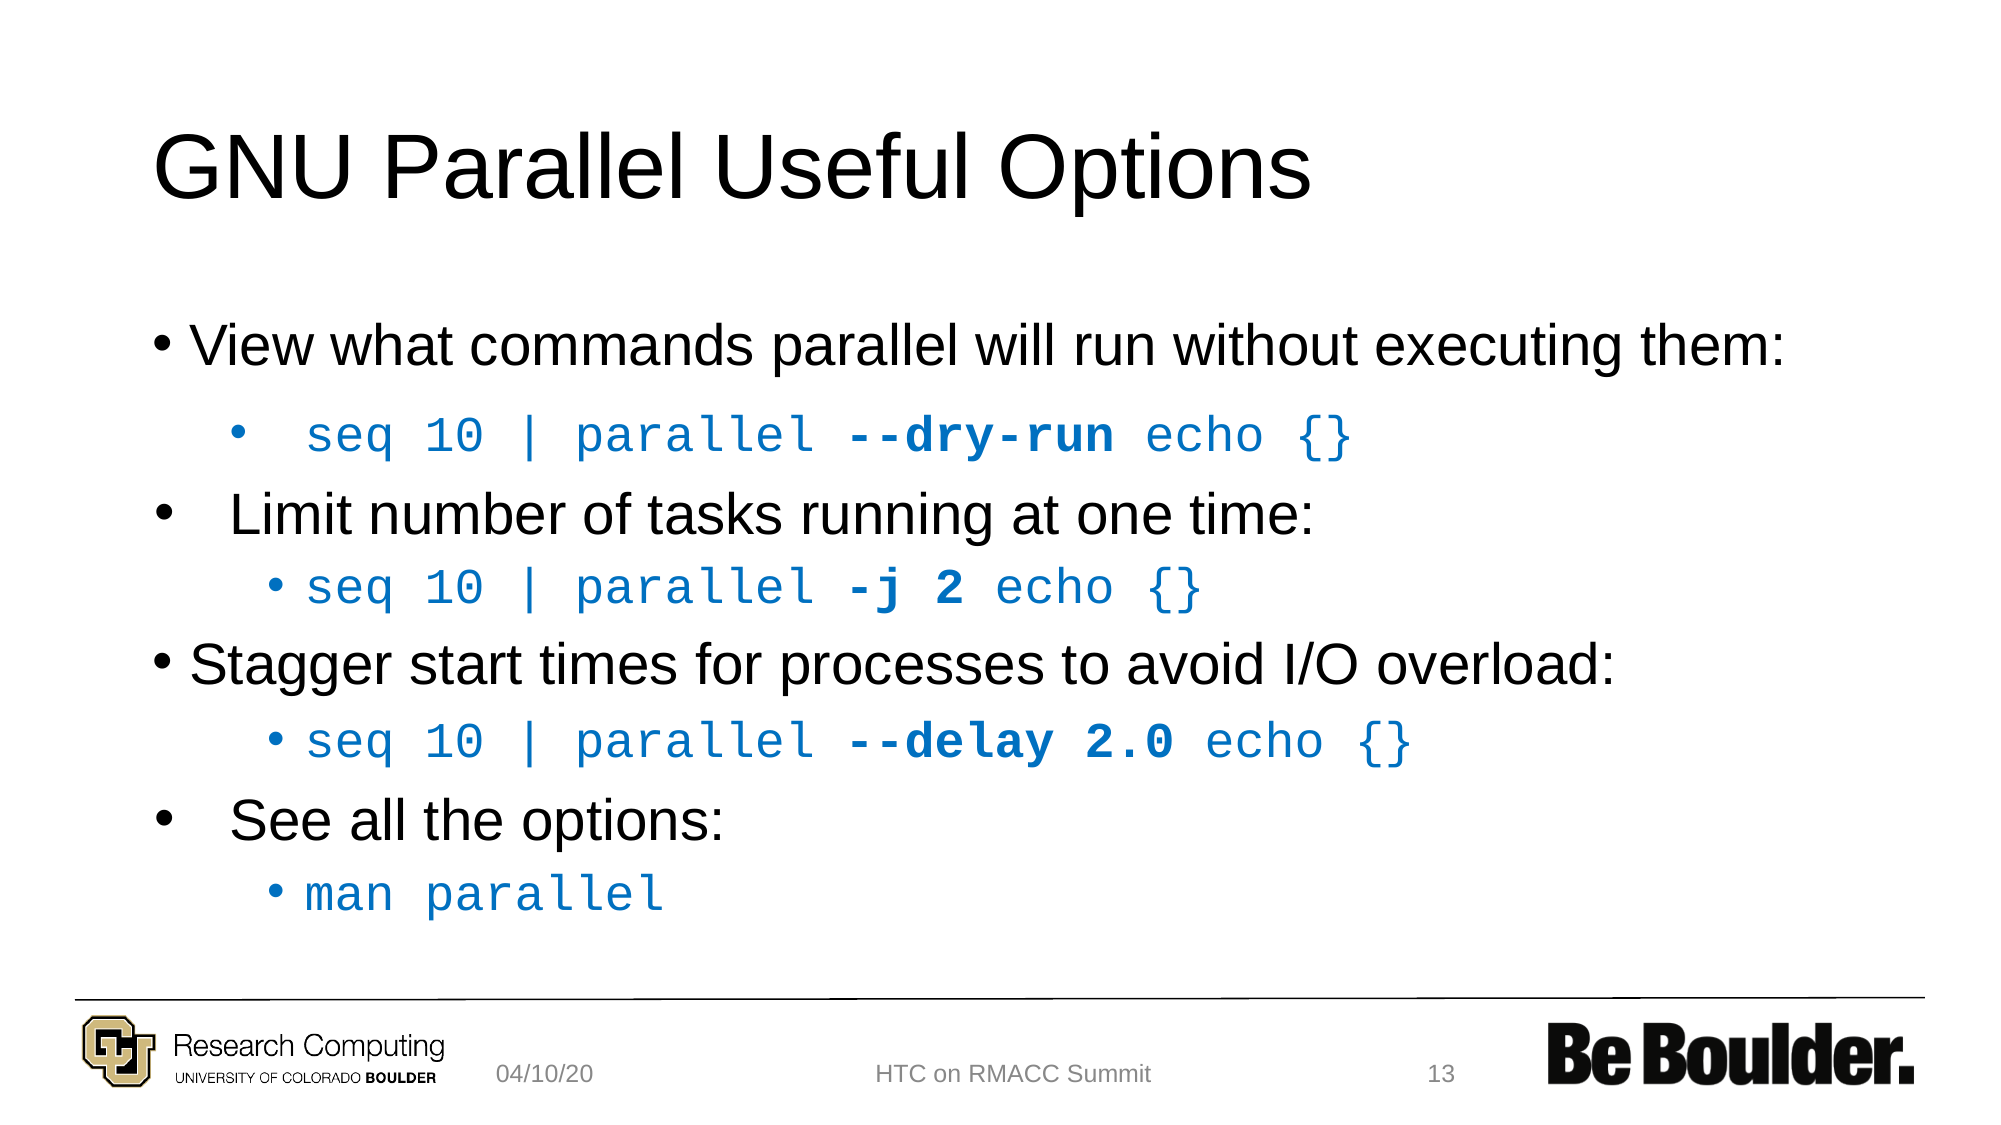

# GNU Parallel Useful Options
 View what commands parallel will run without executing them:
seq 10 | parallel --dry-run echo {}
Limit number of tasks running at one time:
seq 10 | parallel -j 2 echo {}
 Stagger start times for processes to avoid I/O overload:
seq 10 | parallel --delay 2.0 echo {}
See all the options:
man parallel

04/10/20
HTC on RMACC Summit
13